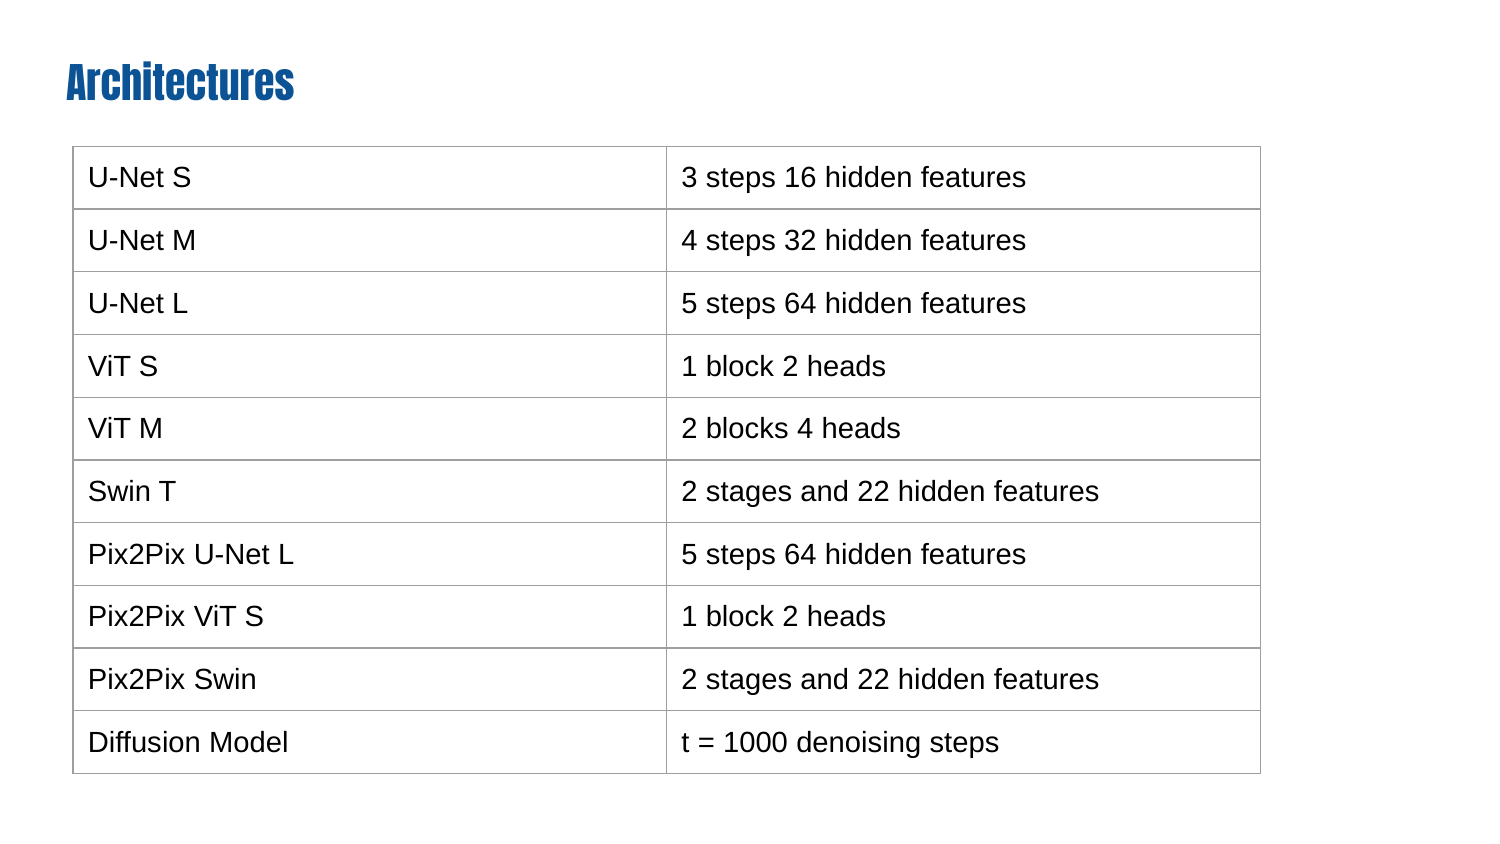

# Architectures
| U-Net S | 3 steps 16 hidden features |
| --- | --- |
| U-Net M | 4 steps 32 hidden features |
| U-Net L | 5 steps 64 hidden features |
| ViT S | 1 block 2 heads |
| ViT M | 2 blocks 4 heads |
| Swin T | 2 stages and 22 hidden features |
| Pix2Pix U-Net L | 5 steps 64 hidden features |
| Pix2Pix ViT S | 1 block 2 heads |
| Pix2Pix Swin | 2 stages and 22 hidden features |
| Diffusion Model | t = 1000 denoising steps |